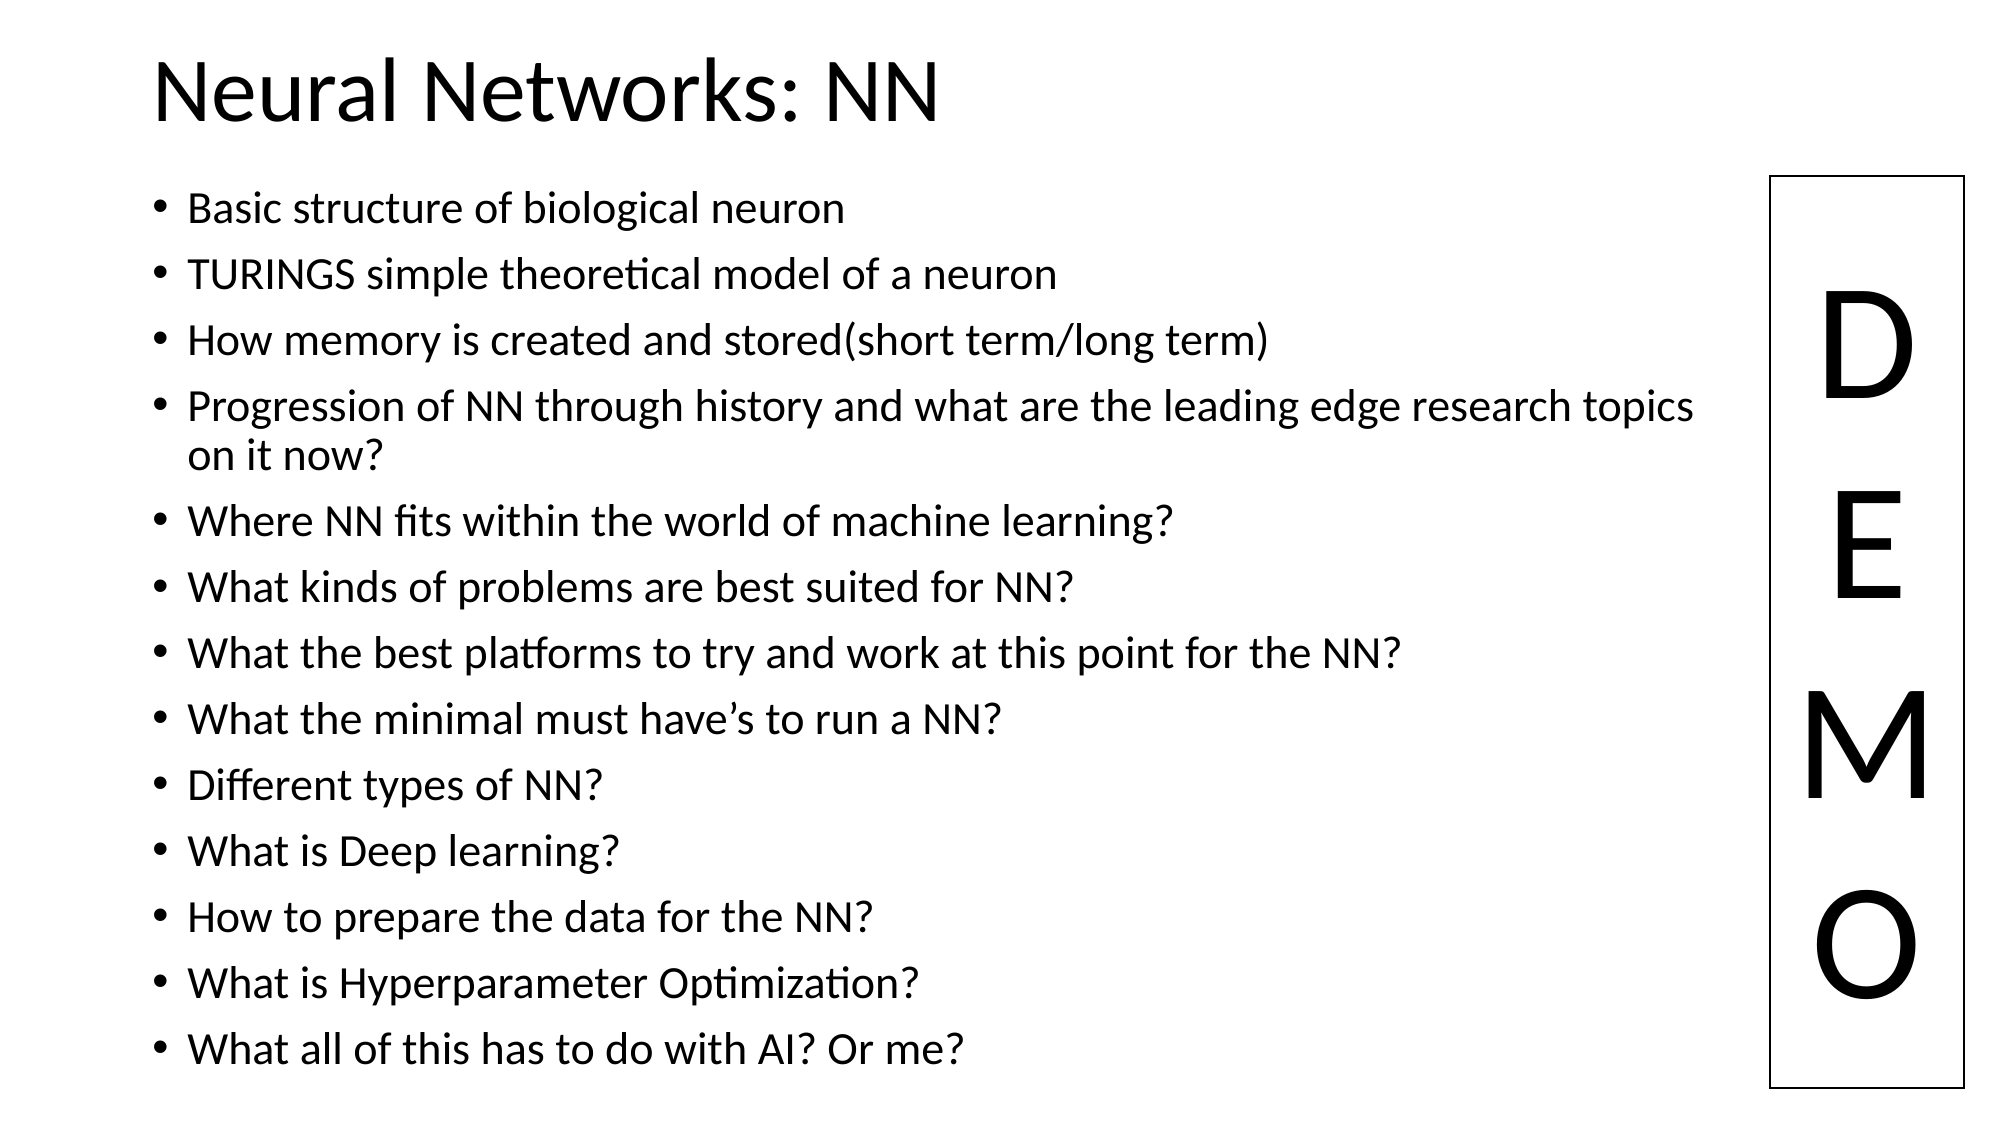

# Neural Networks: NN
Basic structure of biological neuron
TURINGS simple theoretical model of a neuron
How memory is created and stored(short term/long term)
Progression of NN through history and what are the leading edge research topics on it now?
Where NN fits within the world of machine learning?
What kinds of problems are best suited for NN?
What the best platforms to try and work at this point for the NN?
What the minimal must have’s to run a NN?
Different types of NN?
What is Deep learning?
How to prepare the data for the NN?
What is Hyperparameter Optimization?
What all of this has to do with AI? Or me?

D
E
M
O